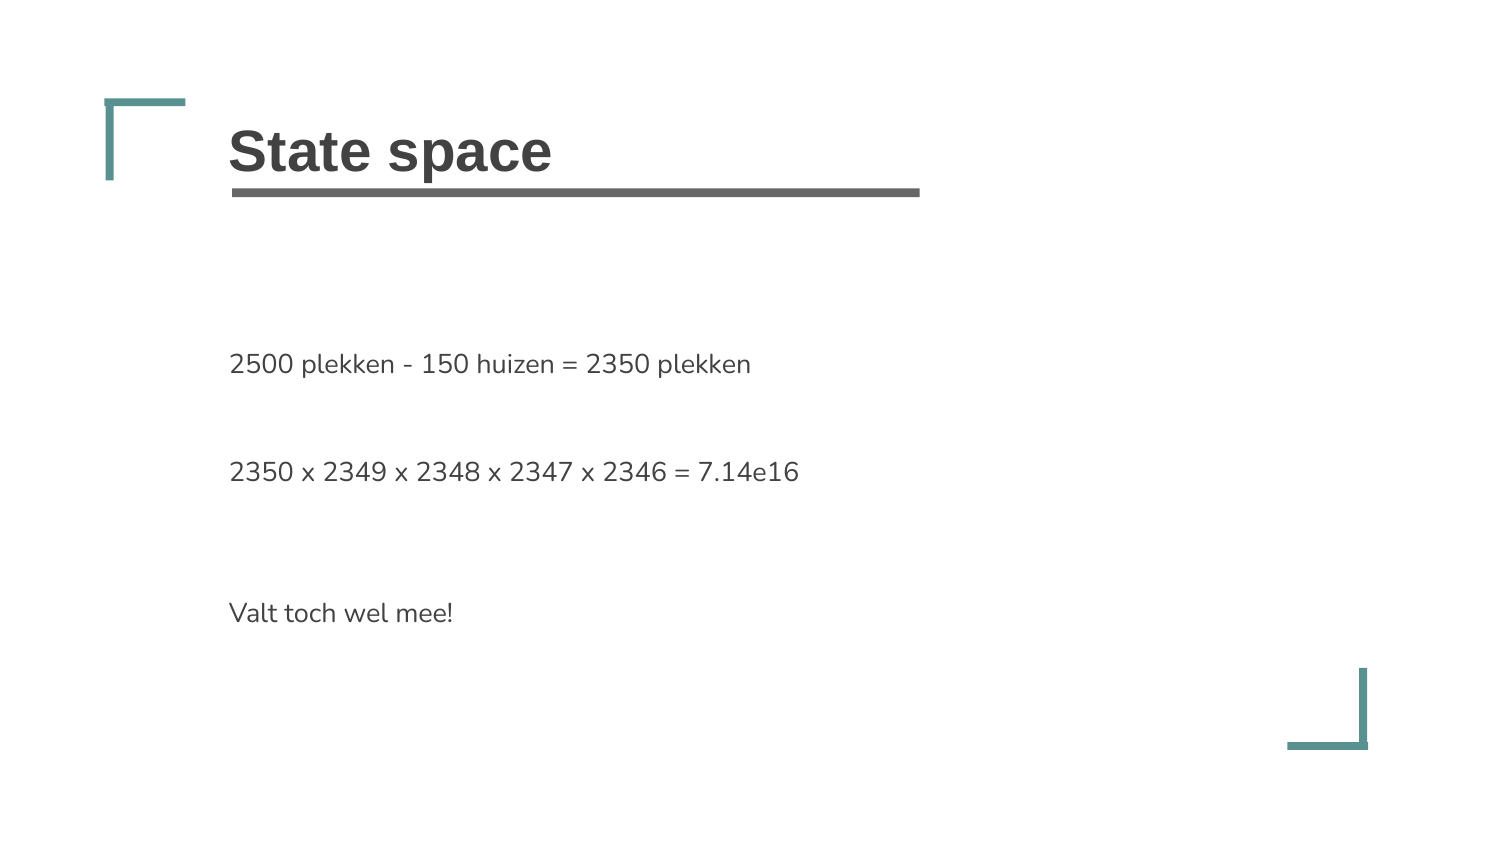

State space

2500 plekken - 150 huizen = 2350 plekken
2350 x 2349 x 2348 x 2347 x 2346 = 7.14e16

Valt toch wel mee!